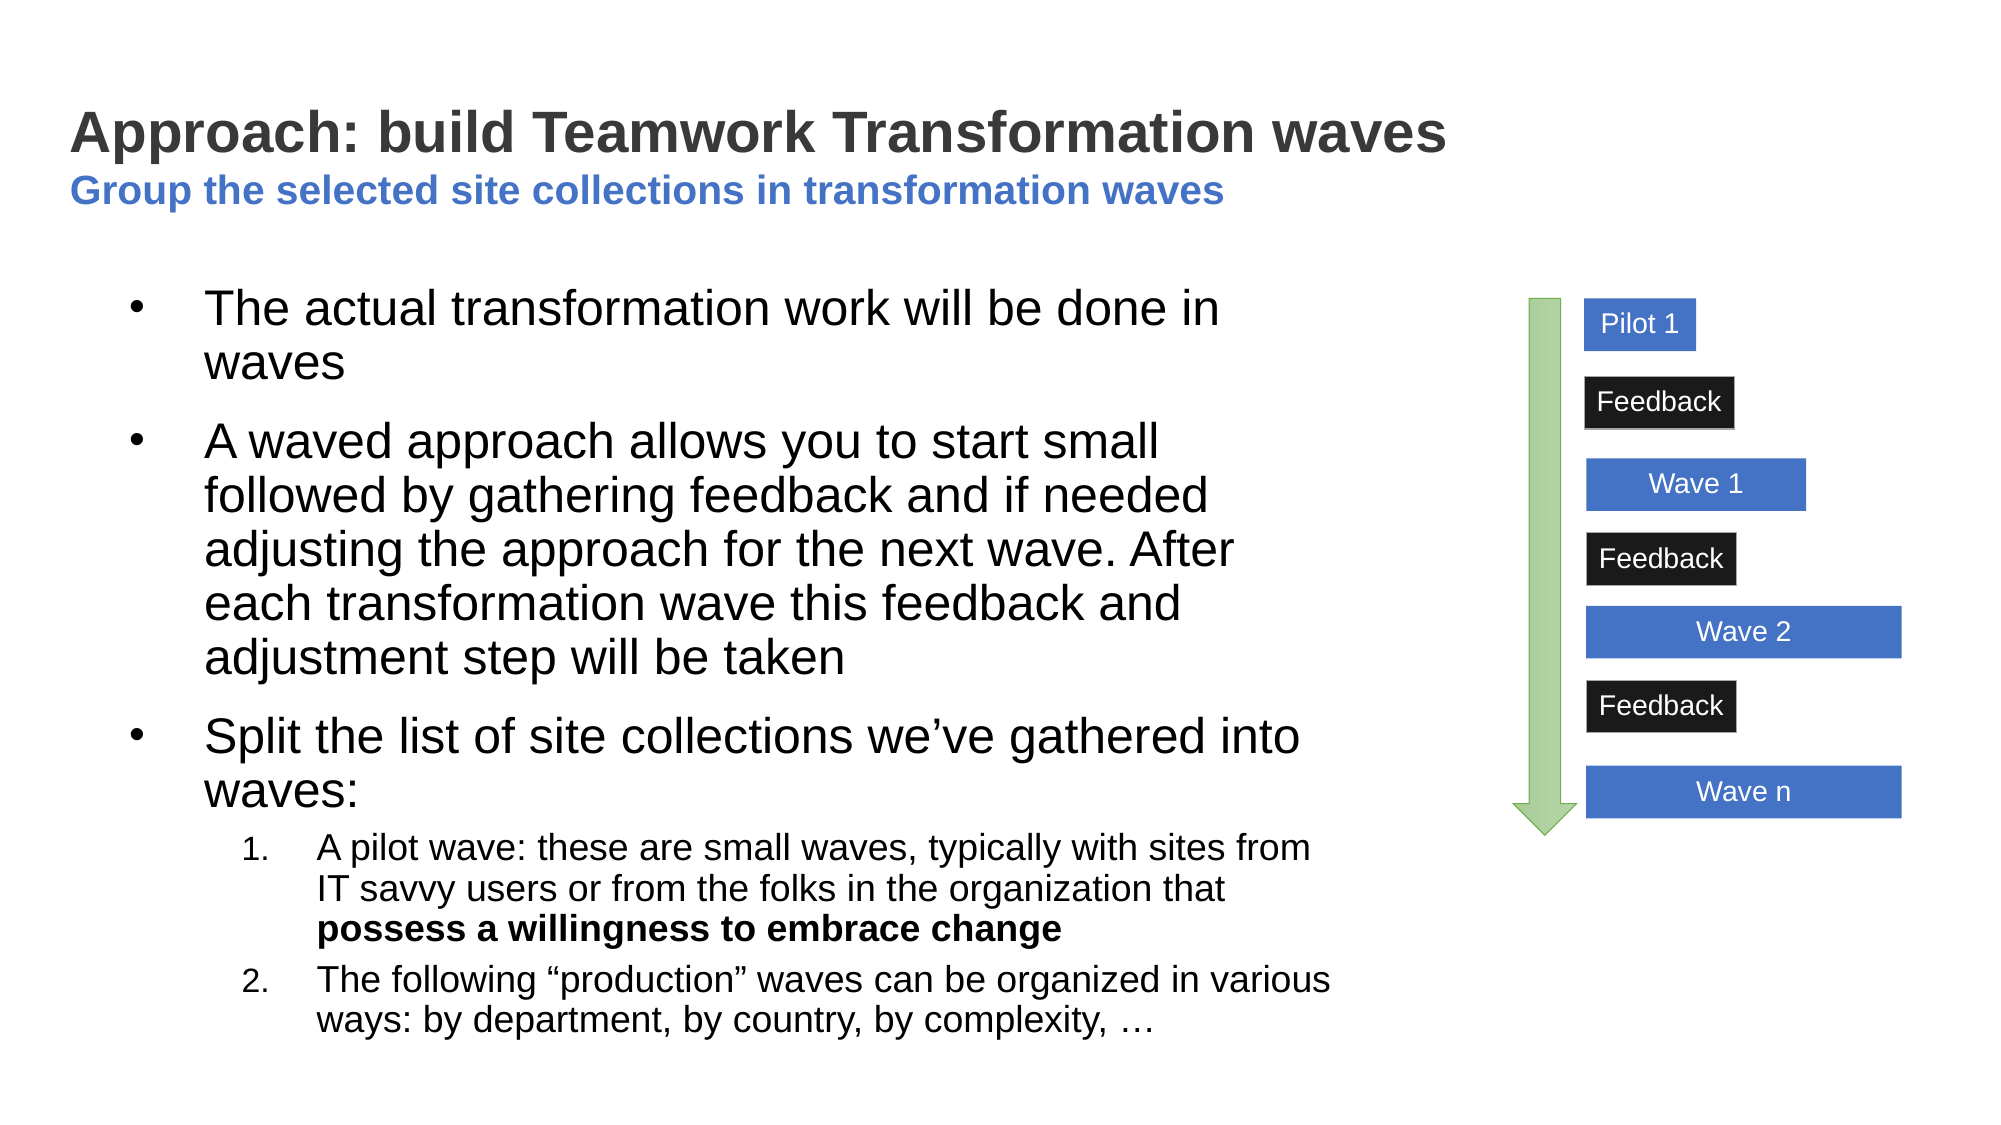

# Approach: build Teamwork Transformation waves Group the selected site collections in transformation waves
The actual transformation work will be done in waves
A waved approach allows you to start small followed by gathering feedback and if needed adjusting the approach for the next wave. After each transformation wave this feedback and adjustment step will be taken
Split the list of site collections we’ve gathered into waves:
A pilot wave: these are small waves, typically with sites from IT savvy users or from the folks in the organization that possess a willingness to embrace change
The following “production” waves can be organized in various ways: by department, by country, by complexity, …

Pilot 1
Feedback
Wave 1
Feedback

Wave 2
Feedback
Wave n